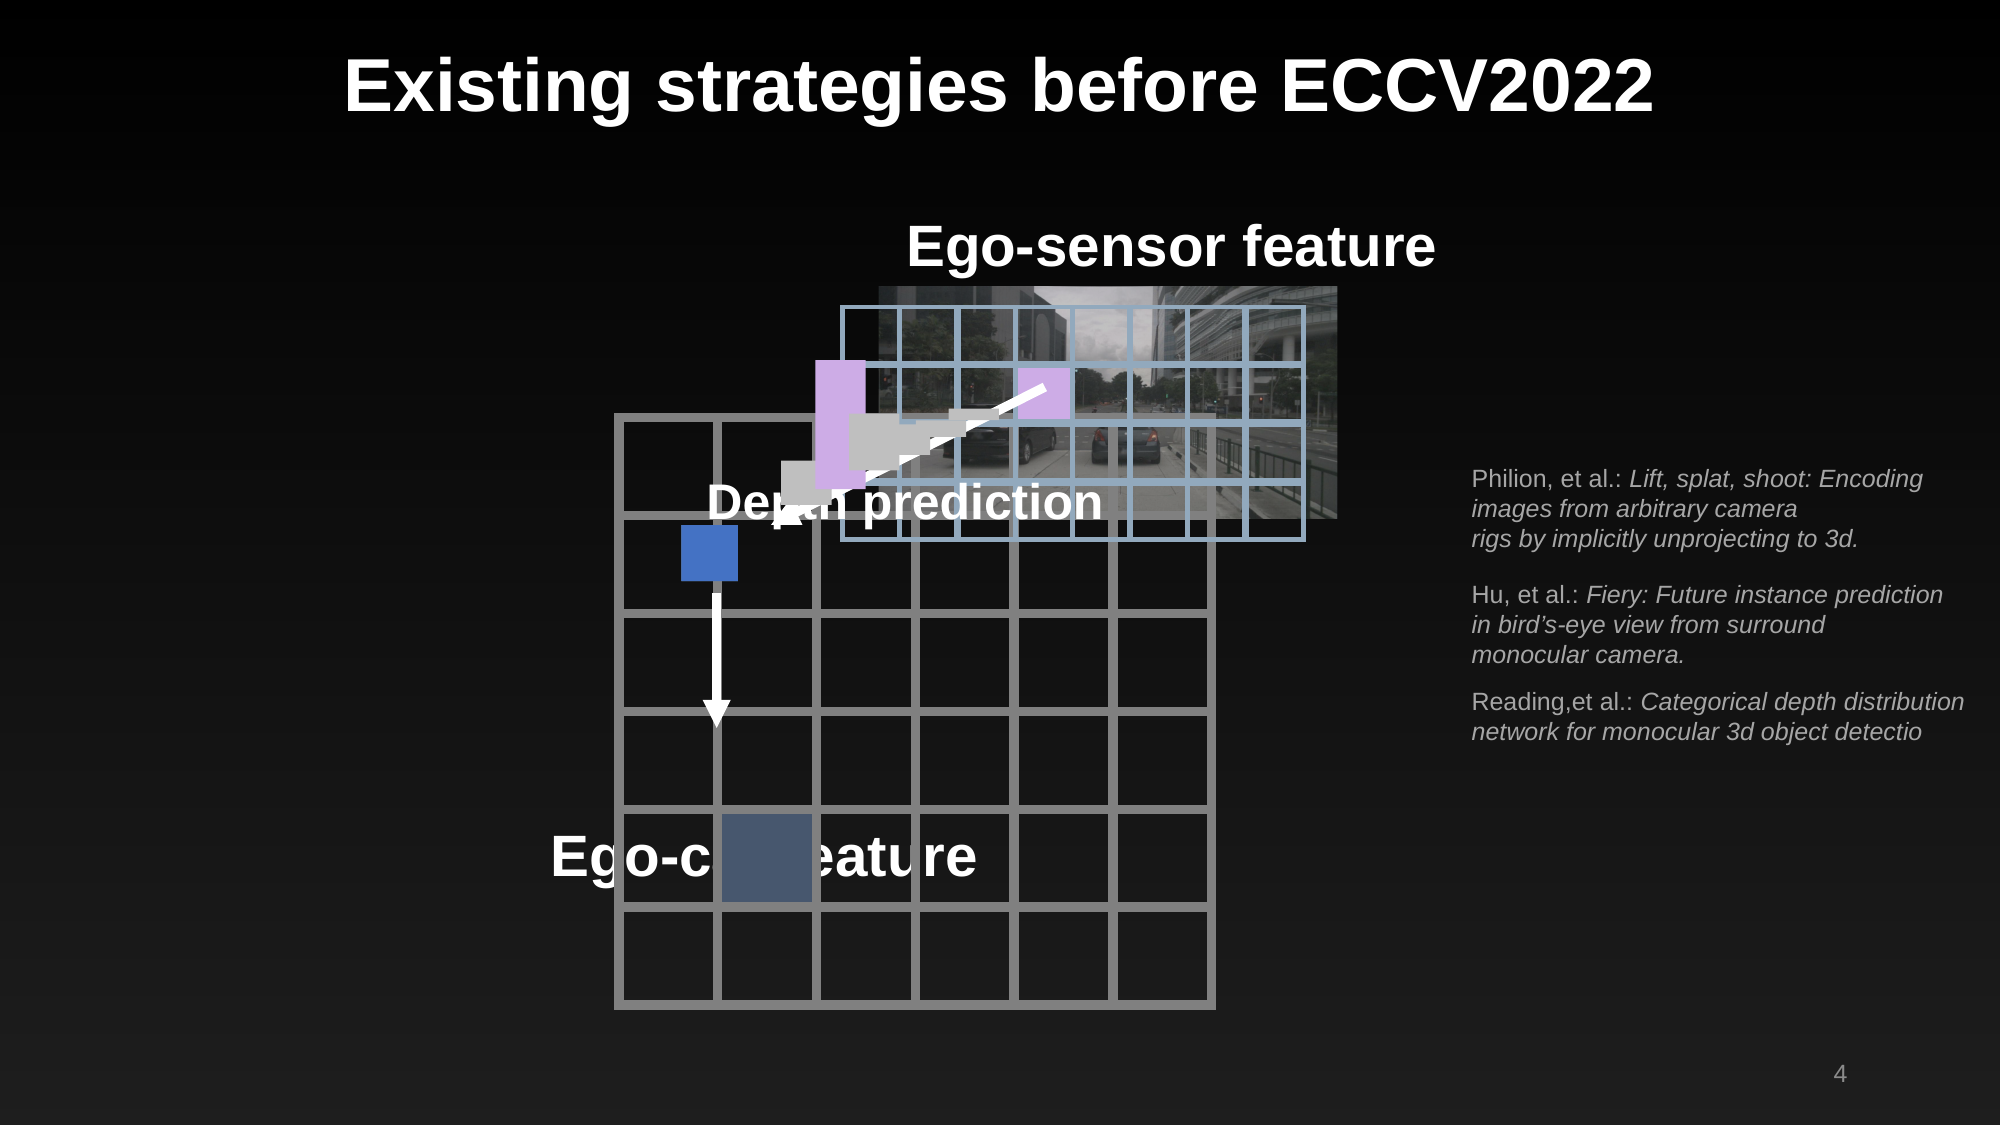

Existing strategies before ECCV2022
Ego-sensor feature

Philion, et al.: Lift, splat, shoot: Encoding images from arbitrary camera
rigs by implicitly unprojecting to 3d.
Depth prediction

Hu, et al.: Fiery: Future instance prediction in bird’s-eye view from surround
monocular camera.
Reading,et al.: Categorical depth distribution
network for monocular 3d object detectio
Ego-car feature
4